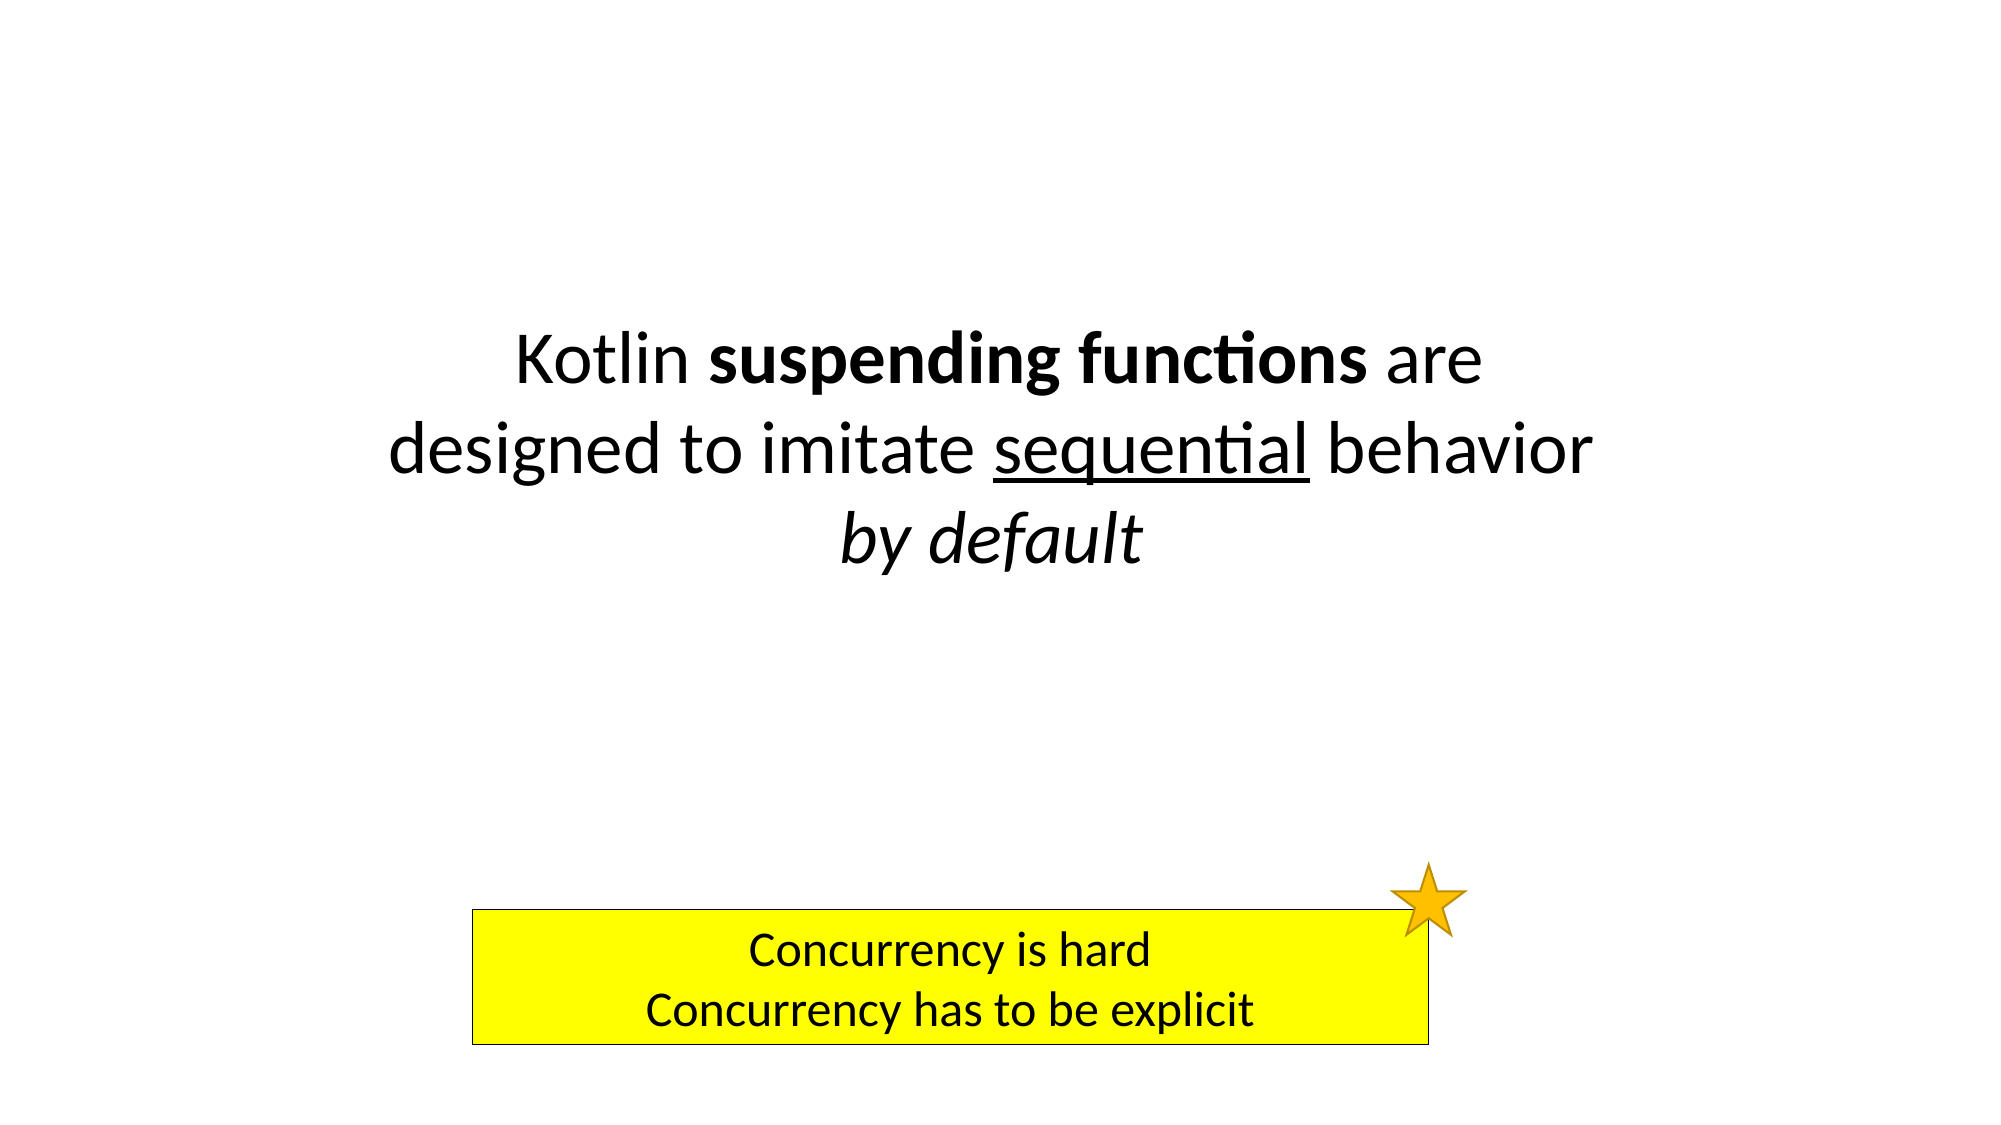

Kotlin suspending functions are designed to imitate sequential behavior
by default

Concurrency is hard
Concurrency has to be explicit